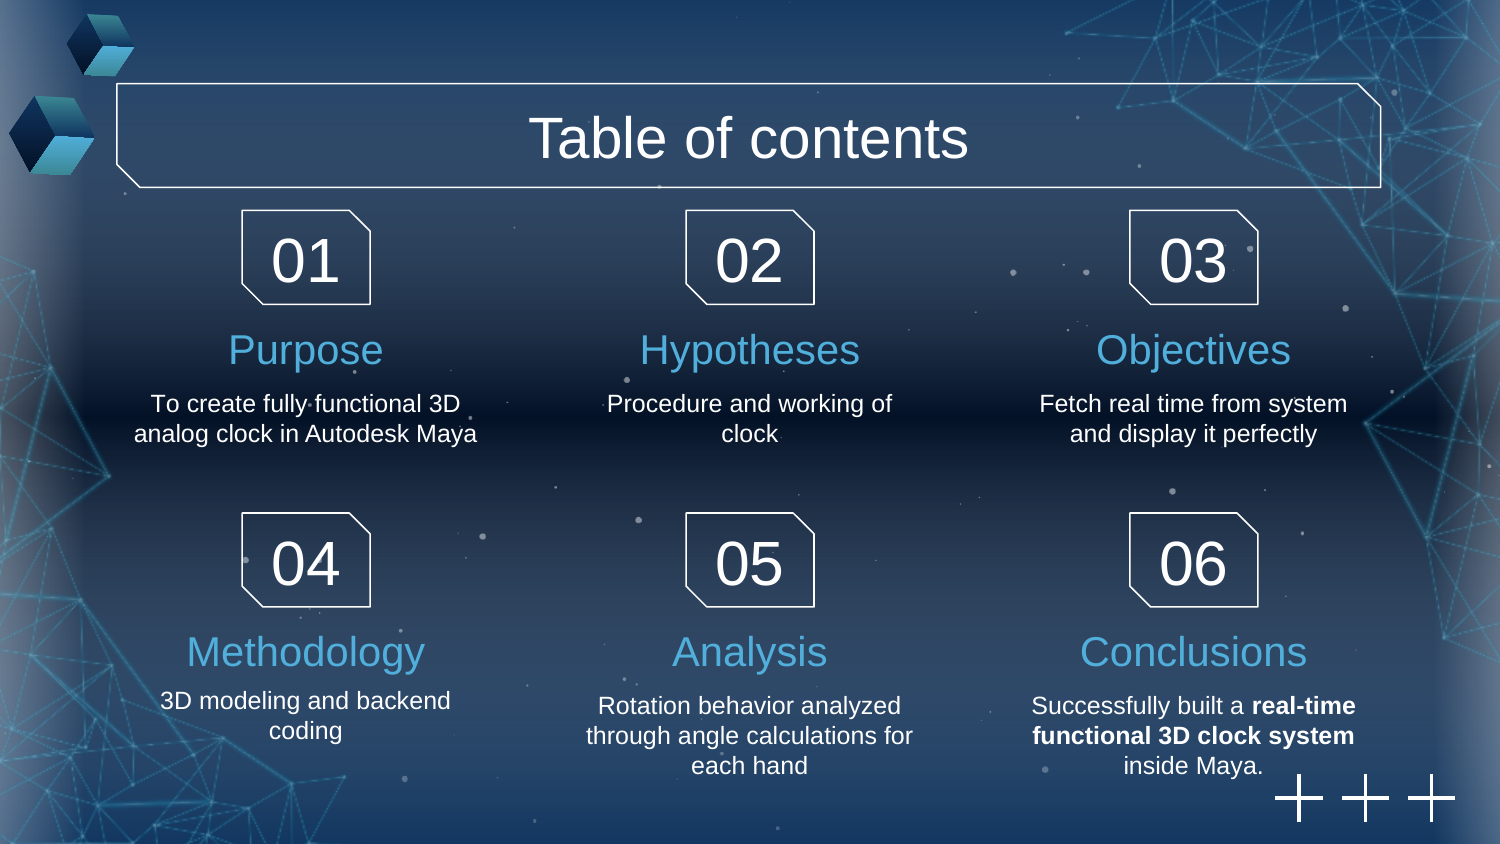

Table of contents

01
02
03
# Purpose
Hypotheses
Objectives
To create fully functional 3D analog clock in Autodesk Maya
Procedure and working of clock
Fetch real time from system and display it perfectly

04
05
06
Methodology
Analysis
Conclusions
3D modeling and backend coding
Rotation behavior analyzed through angle calculations for each hand
Successfully built a real-time functional 3D clock system inside Maya.